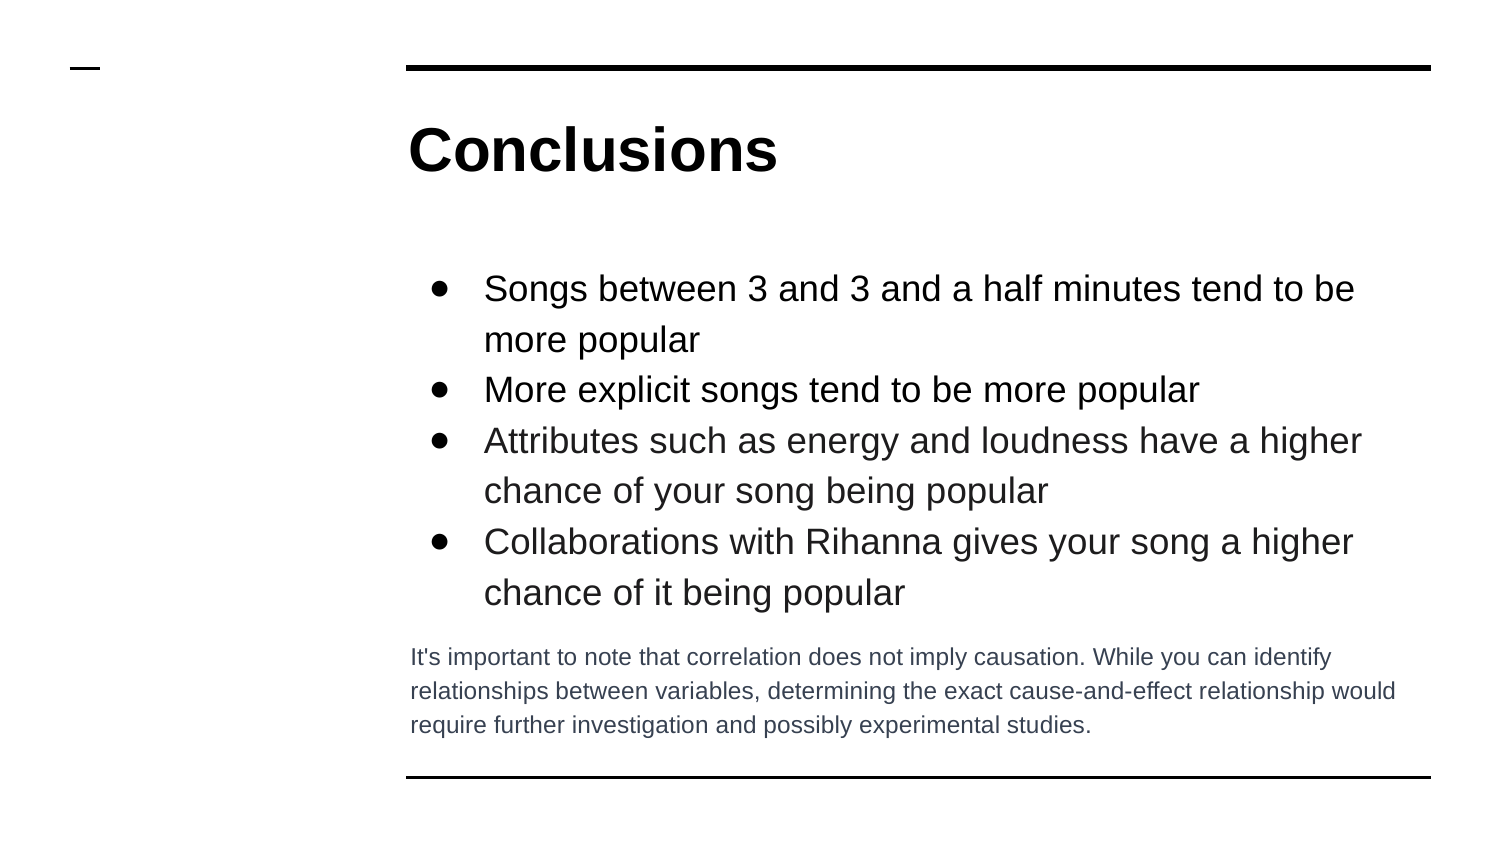

# Conclusions
Songs between 3 and 3 and a half minutes tend to be more popular
More explicit songs tend to be more popular
Attributes such as energy and loudness have a higher chance of your song being popular
Collaborations with Rihanna gives your song a higher chance of it being popular
It's important to note that correlation does not imply causation. While you can identify relationships between variables, determining the exact cause-and-effect relationship would require further investigation and possibly experimental studies.